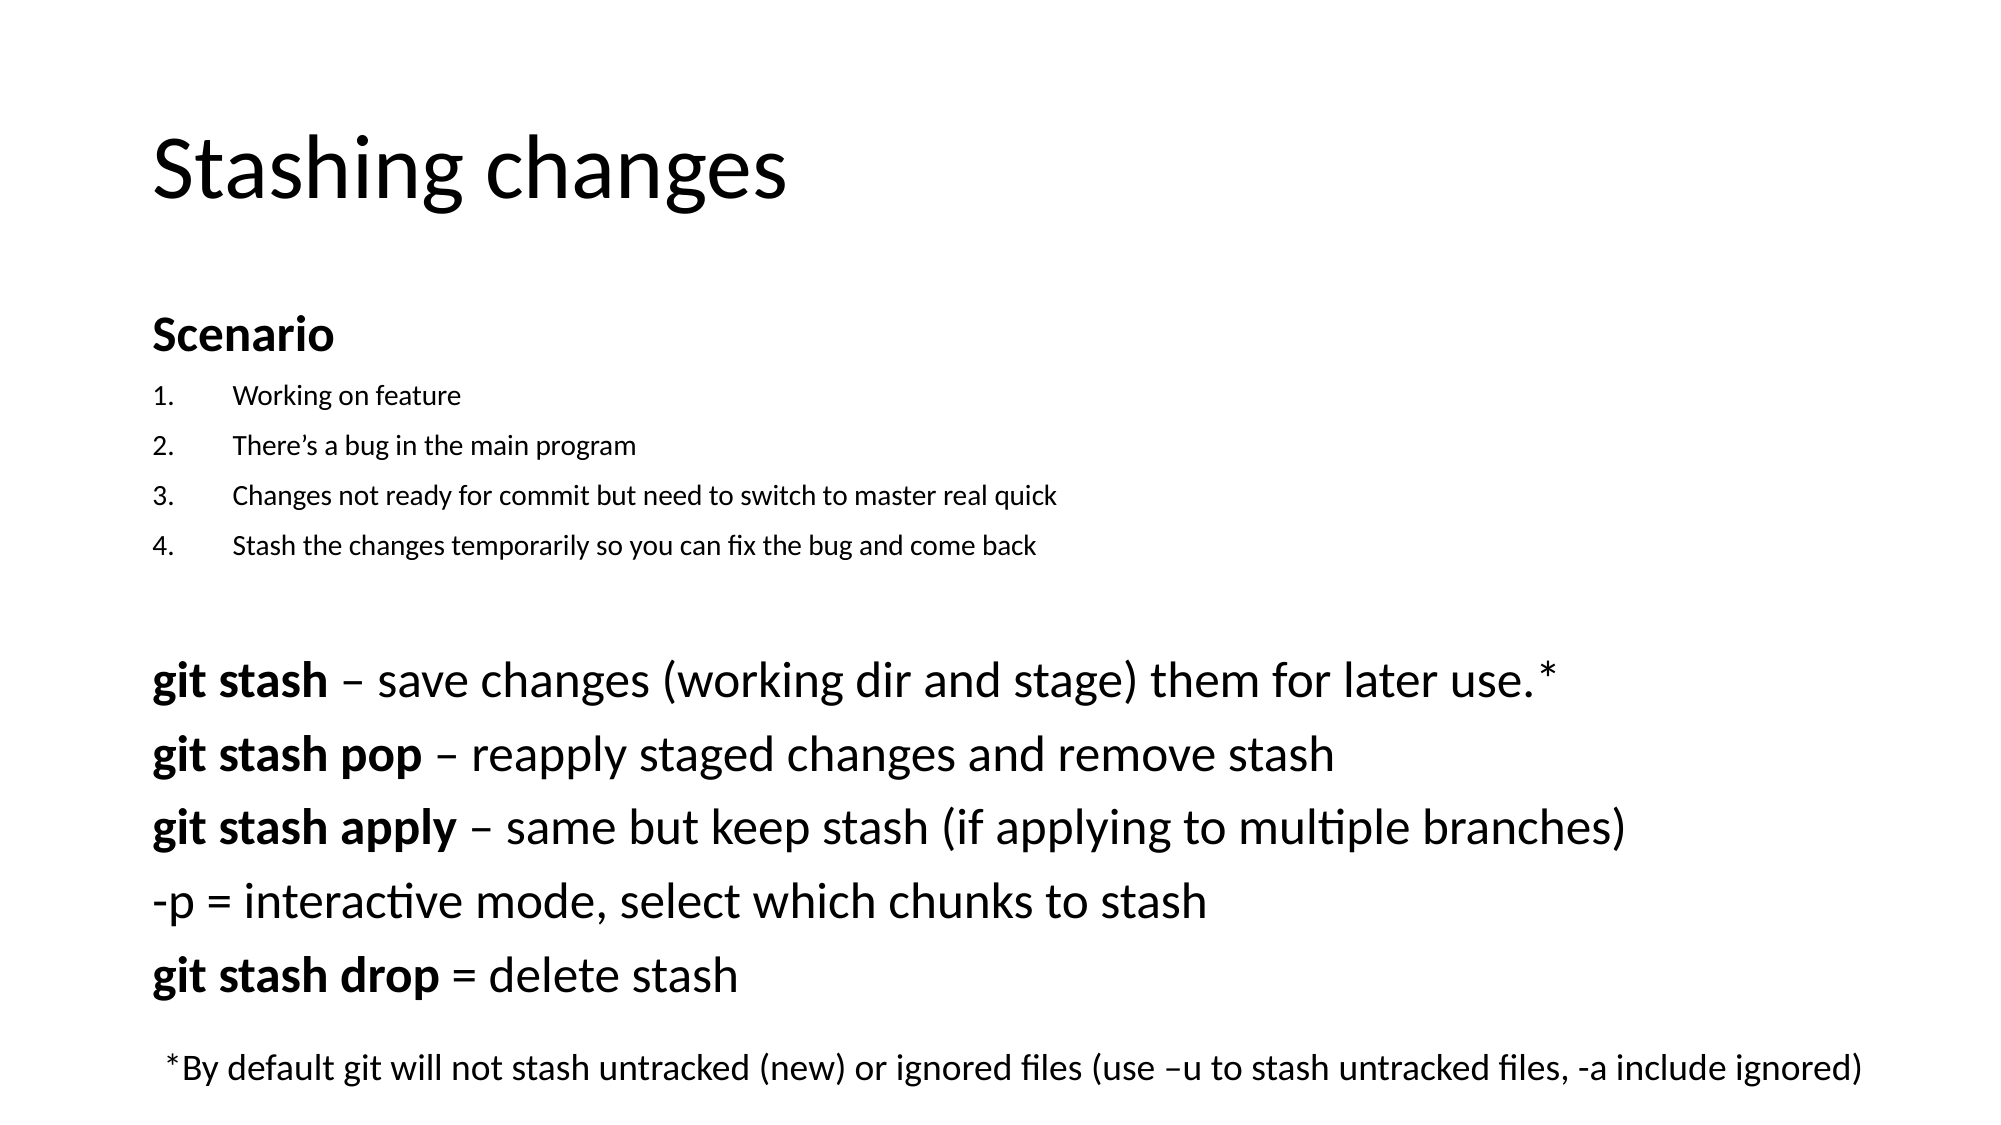

# Stashing changes
Scenario
Working on feature
There’s a bug in the main program
Changes not ready for commit but need to switch to master real quick
Stash the changes temporarily so you can fix the bug and come back

git stash – save changes (working dir and stage) them for later use.*
git stash pop – reapply staged changes and remove stash
git stash apply – same but keep stash (if applying to multiple branches)
-p = interactive mode, select which chunks to stash
git stash drop = delete stash
*By default git will not stash untracked (new) or ignored files (use –u to stash untracked files, -a include ignored)